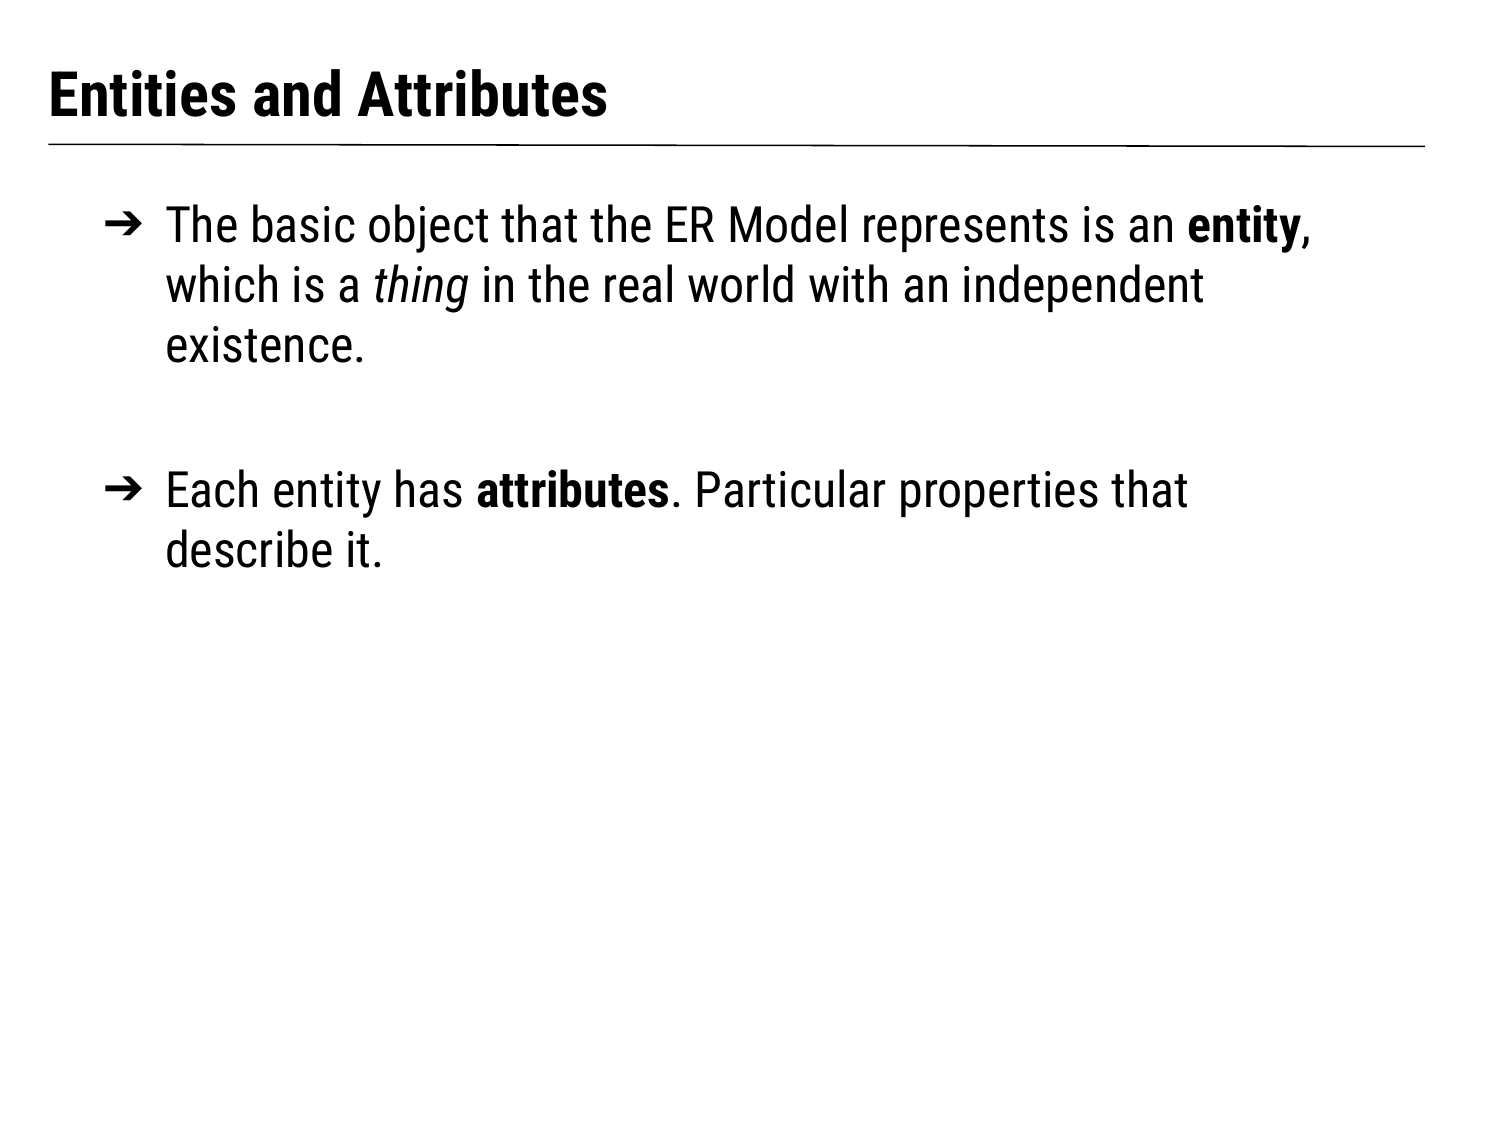

# Entities and Attributes
The basic object that the ER Model represents is an entity, which is a thing in the real world with an independent existence.

Each entity has attributes. Particular properties that describe it.